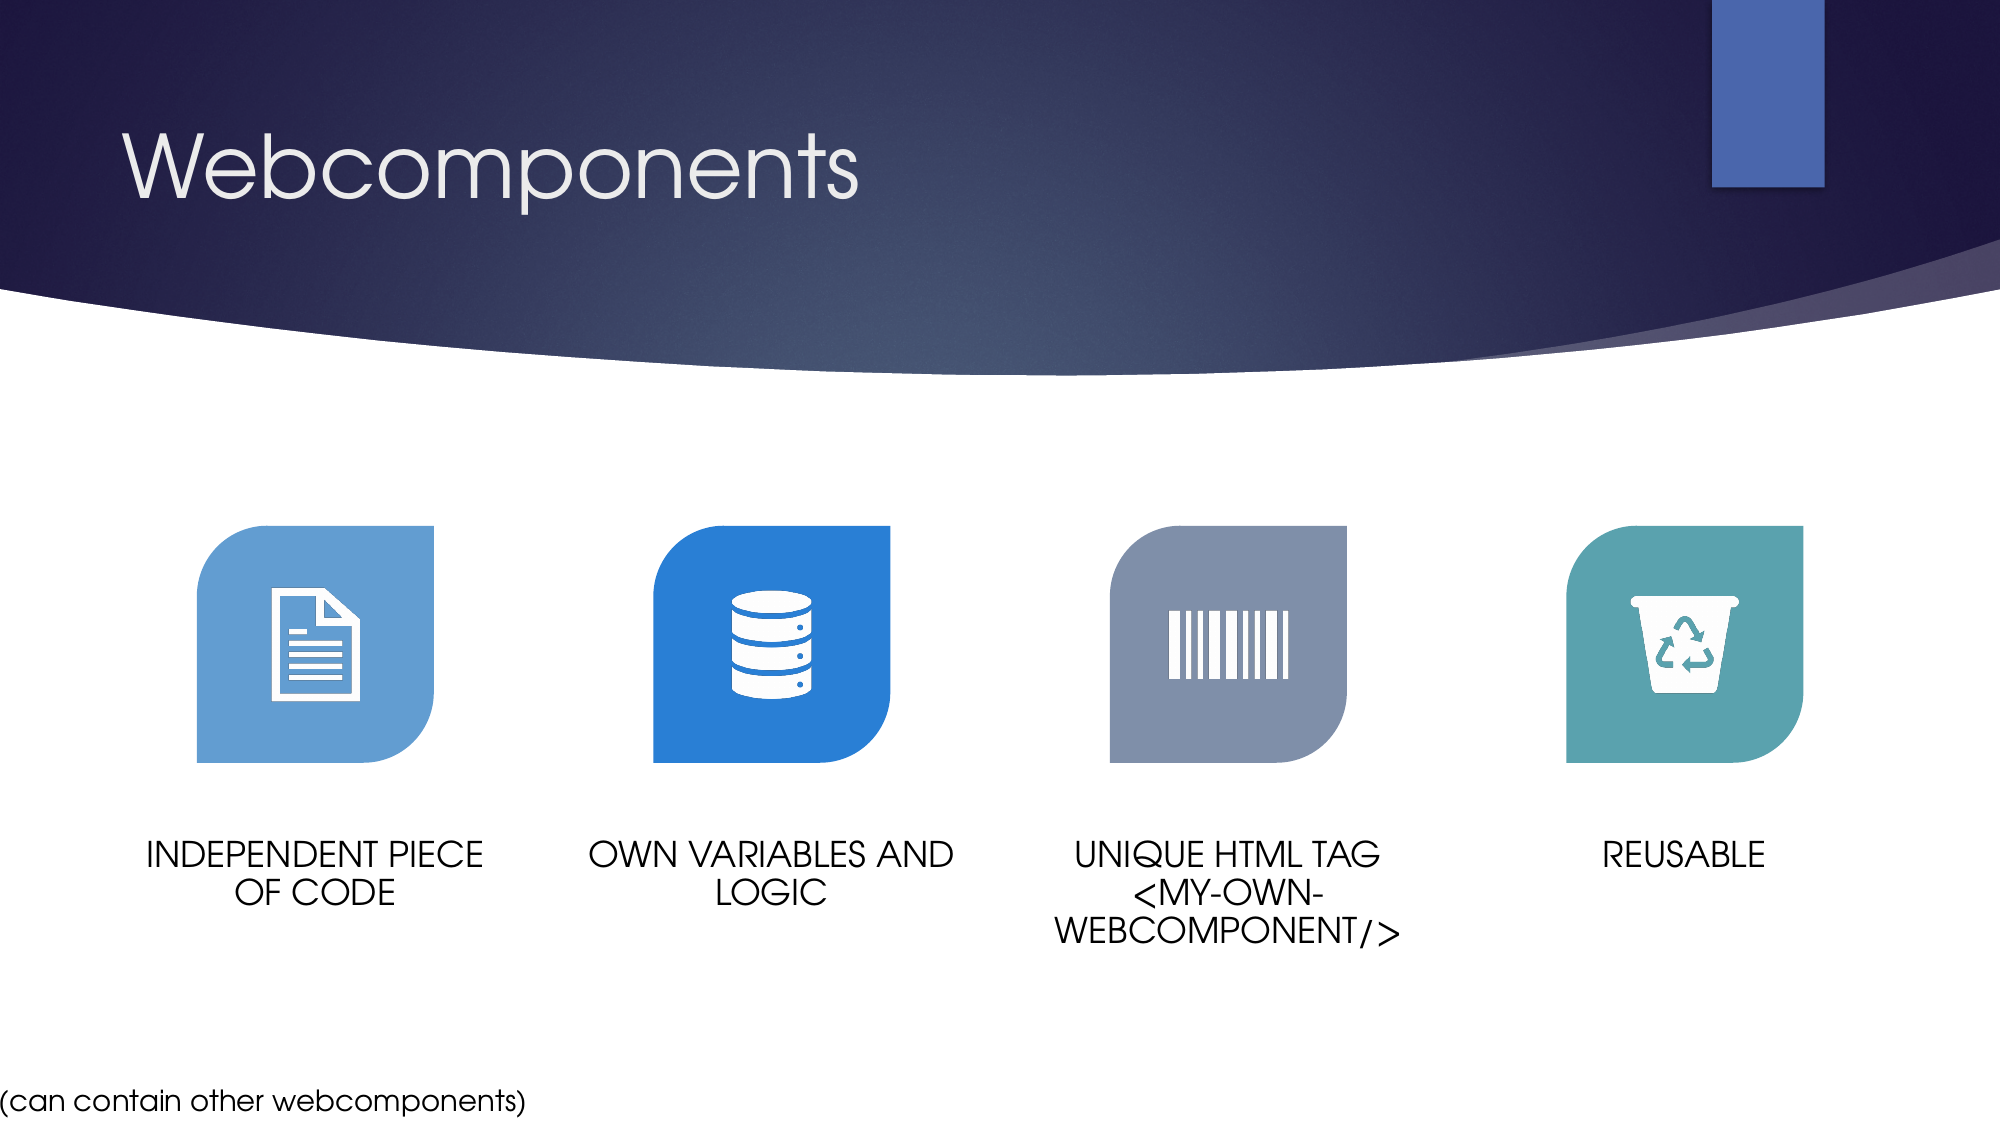

# Webcomponents

Independent piece of code
Own variables and logic
Unique HTML tag <my-own-webcomponent/>
Reusable
(can contain other webcomponents)